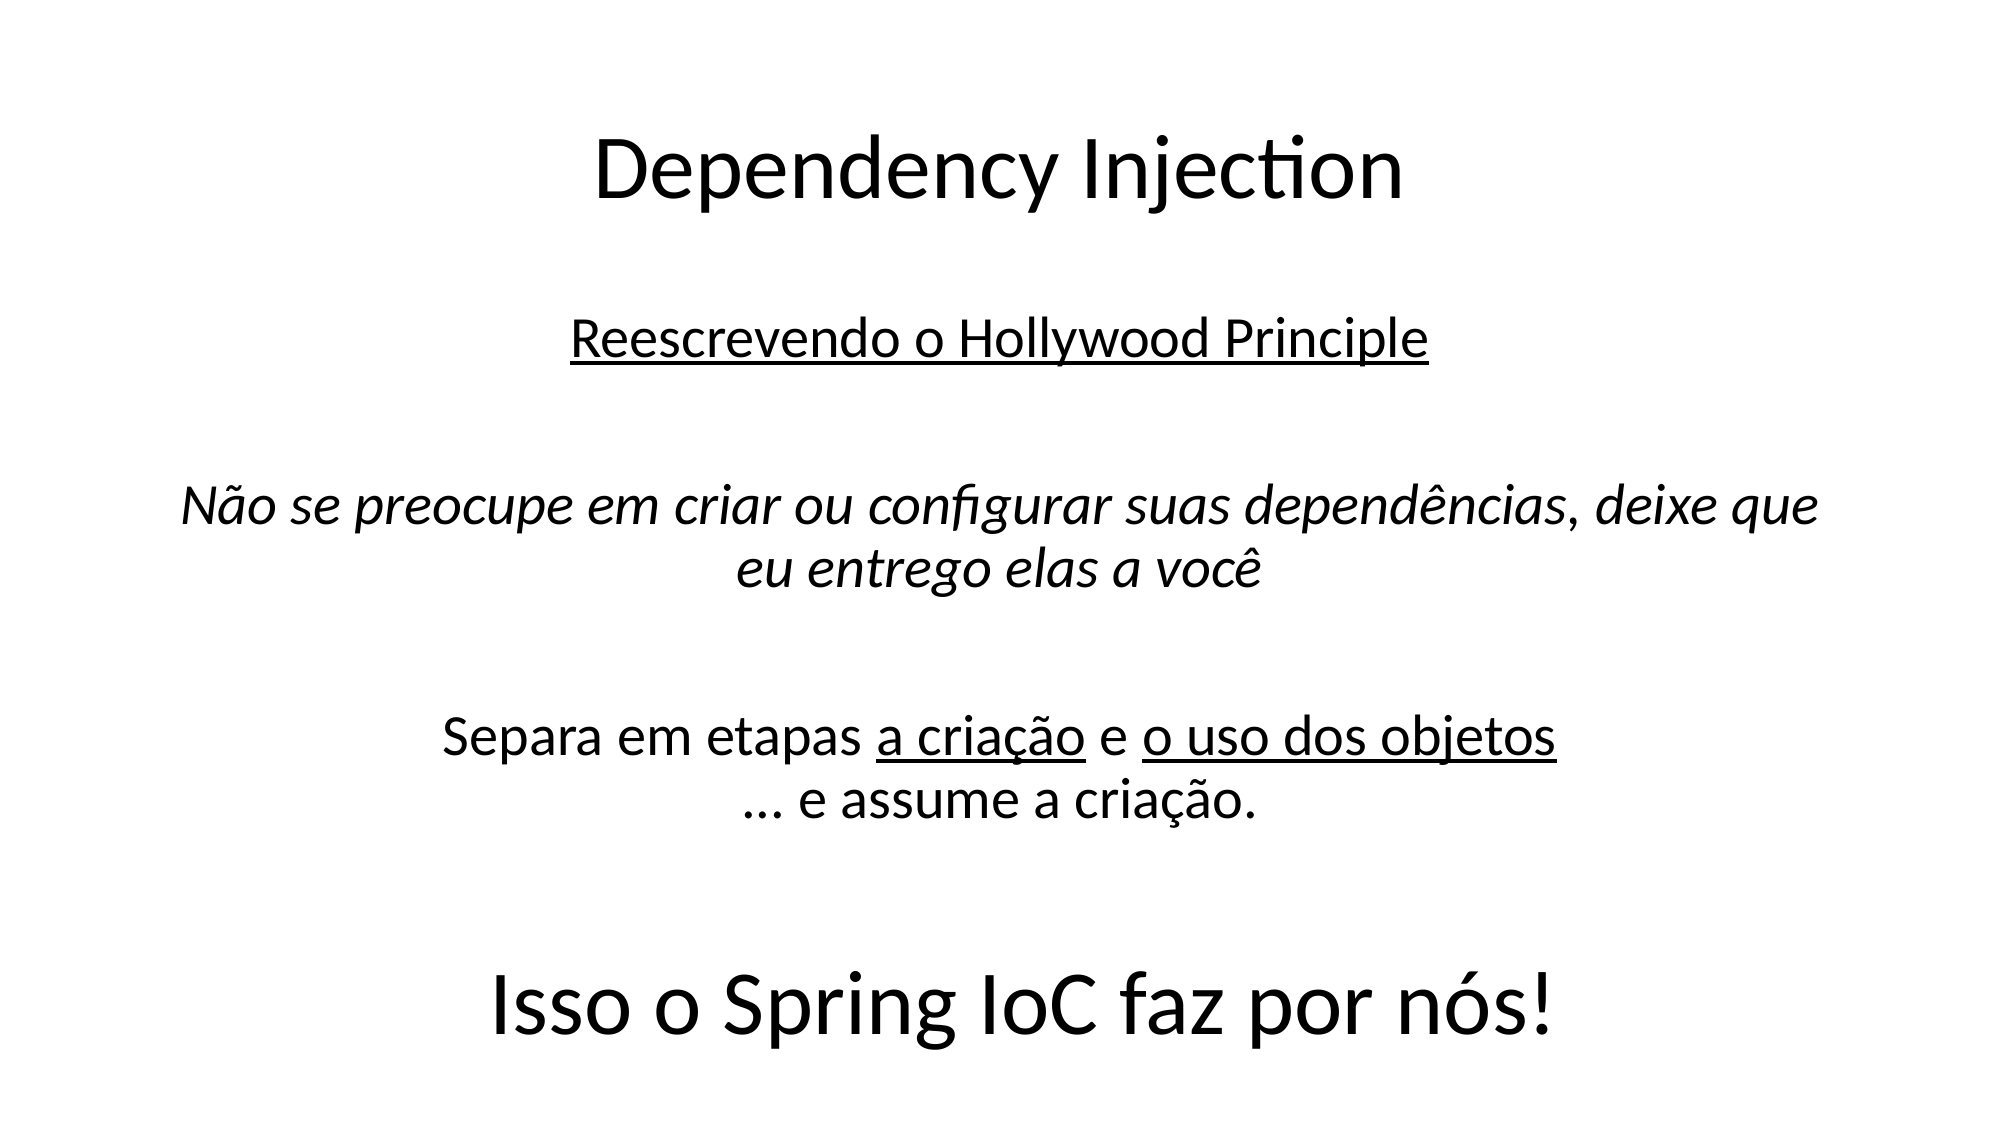

# Dependency Injection
Reescrevendo o Hollywood Principle

Não se preocupe em criar ou configurar suas dependências, deixe que eu entrego elas a você

Separa em etapas a criação e o uso dos objetos
... e assume a criação.
Isso o Spring IoC faz por nós!